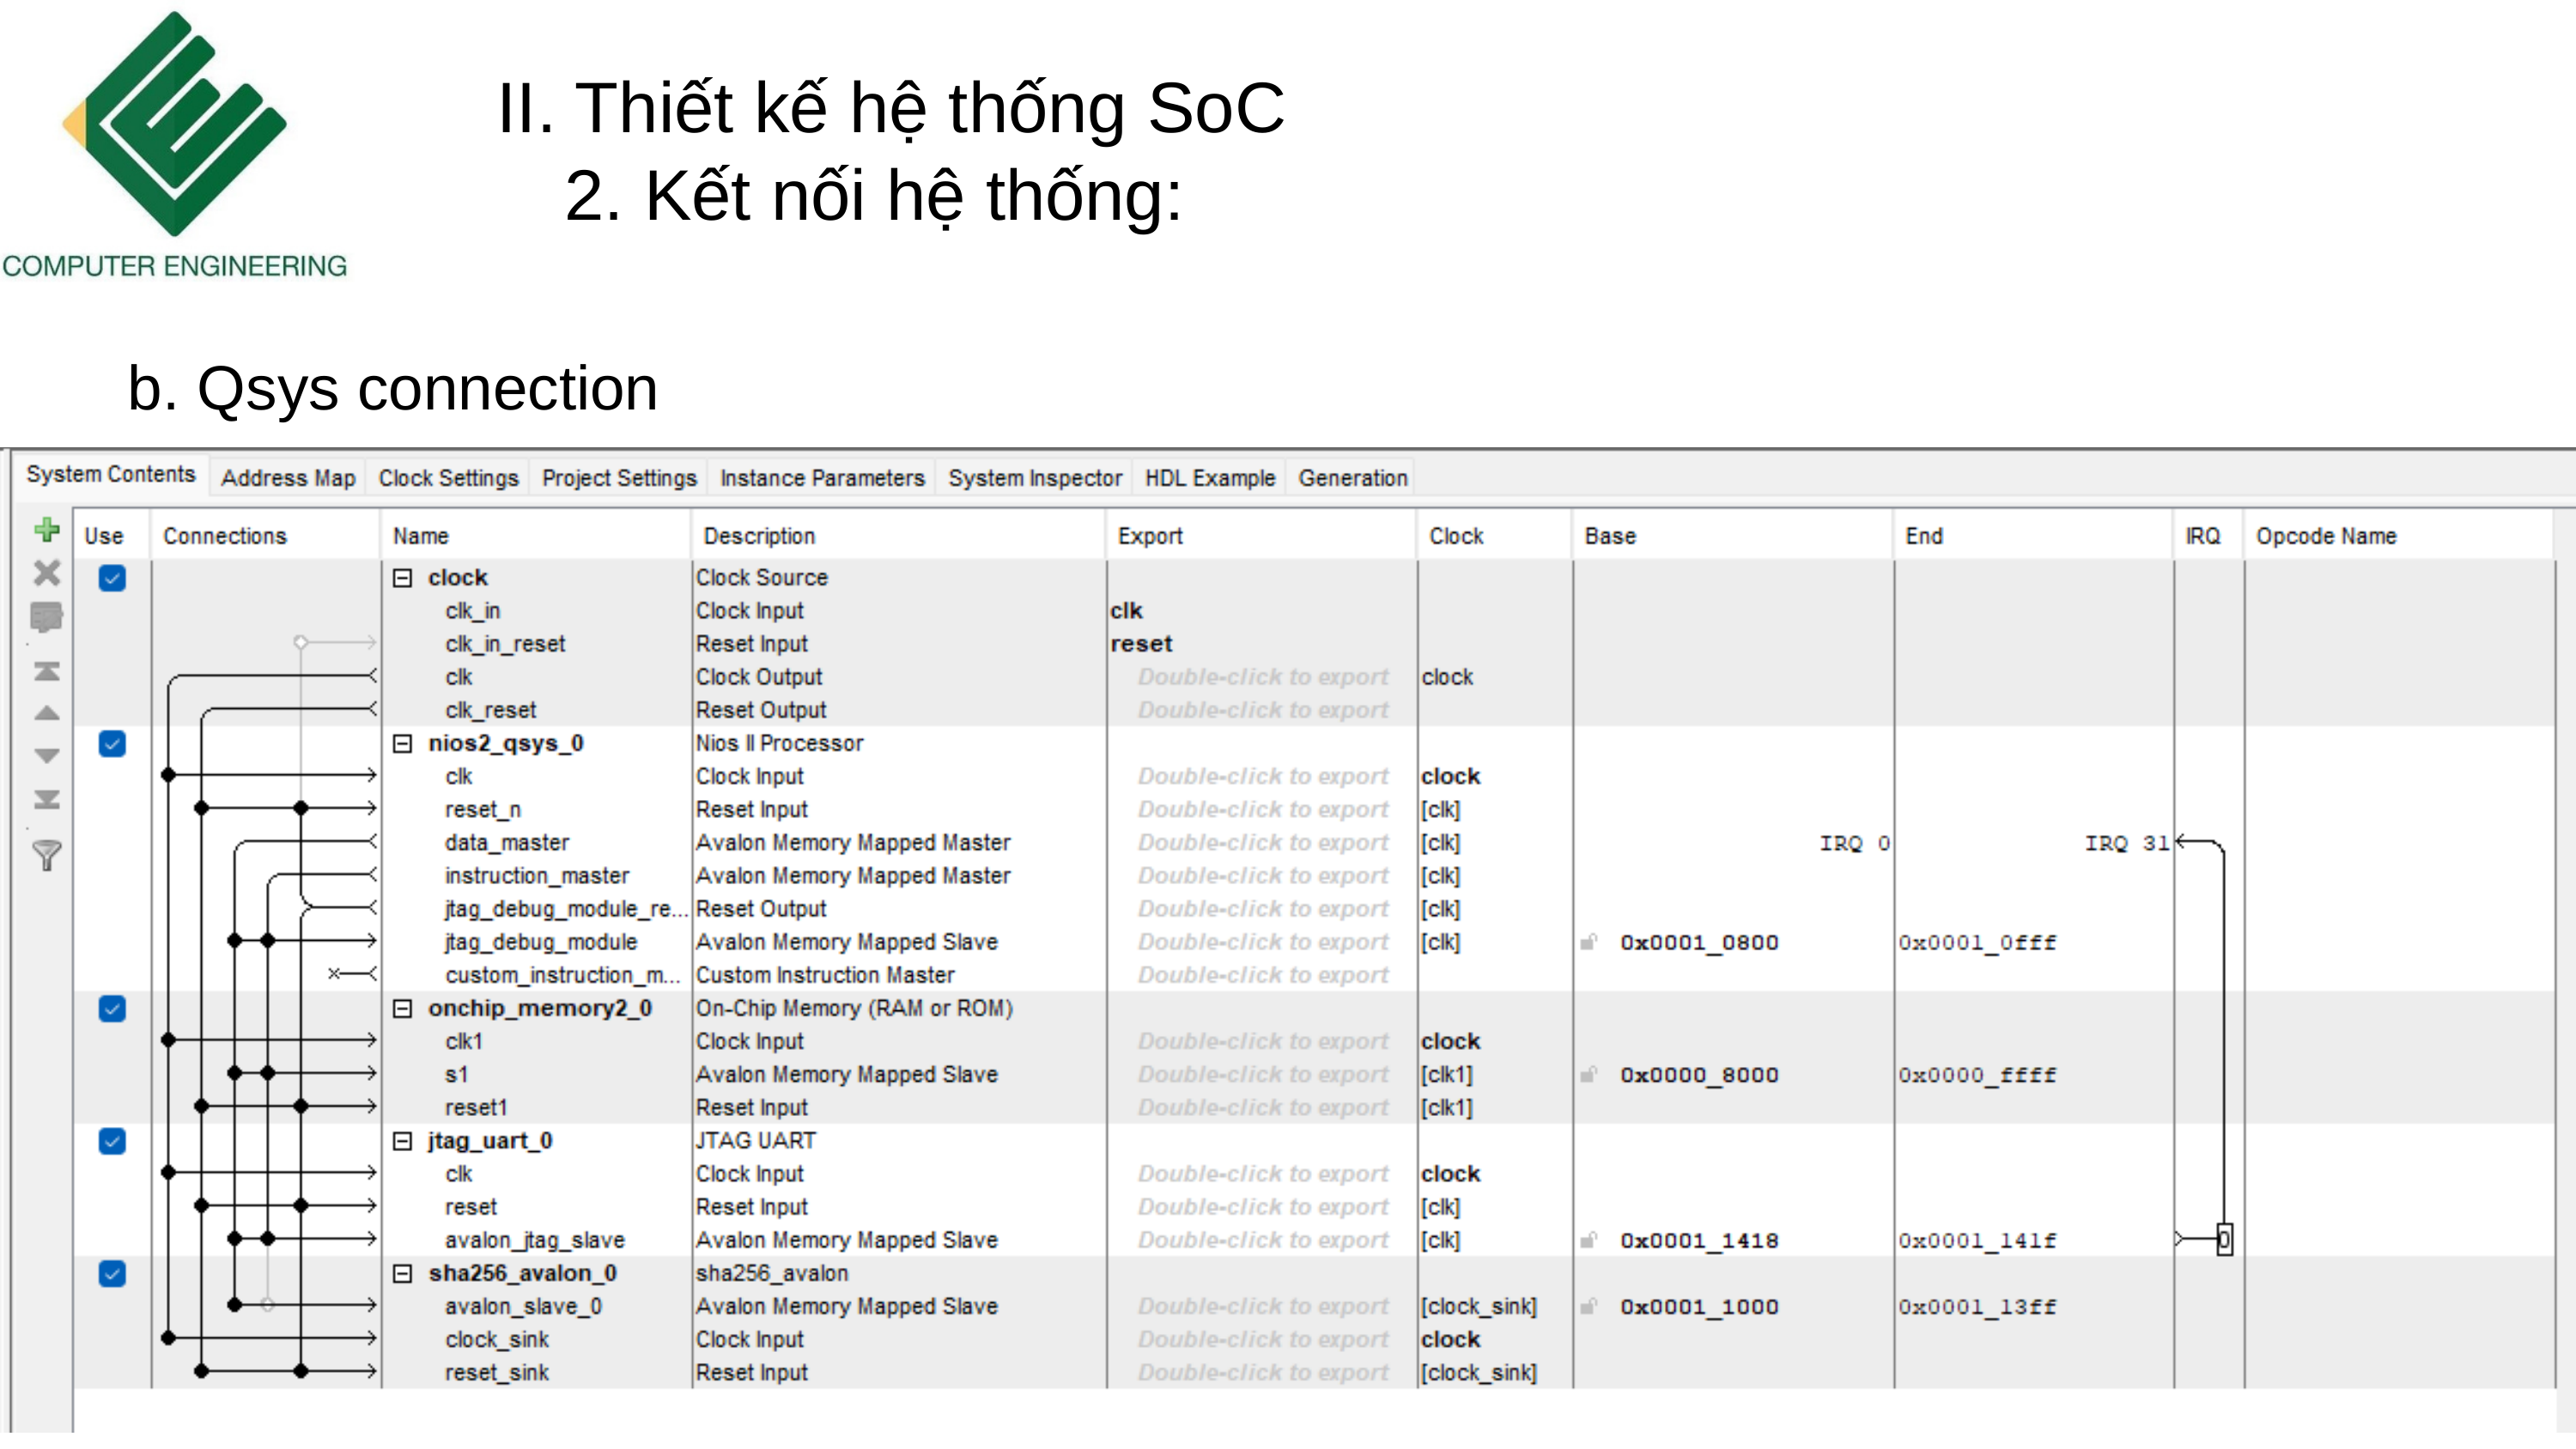

II. Thiết kế hệ thống SoC

 2. Kết nối hệ thống:

b. Qsys connection